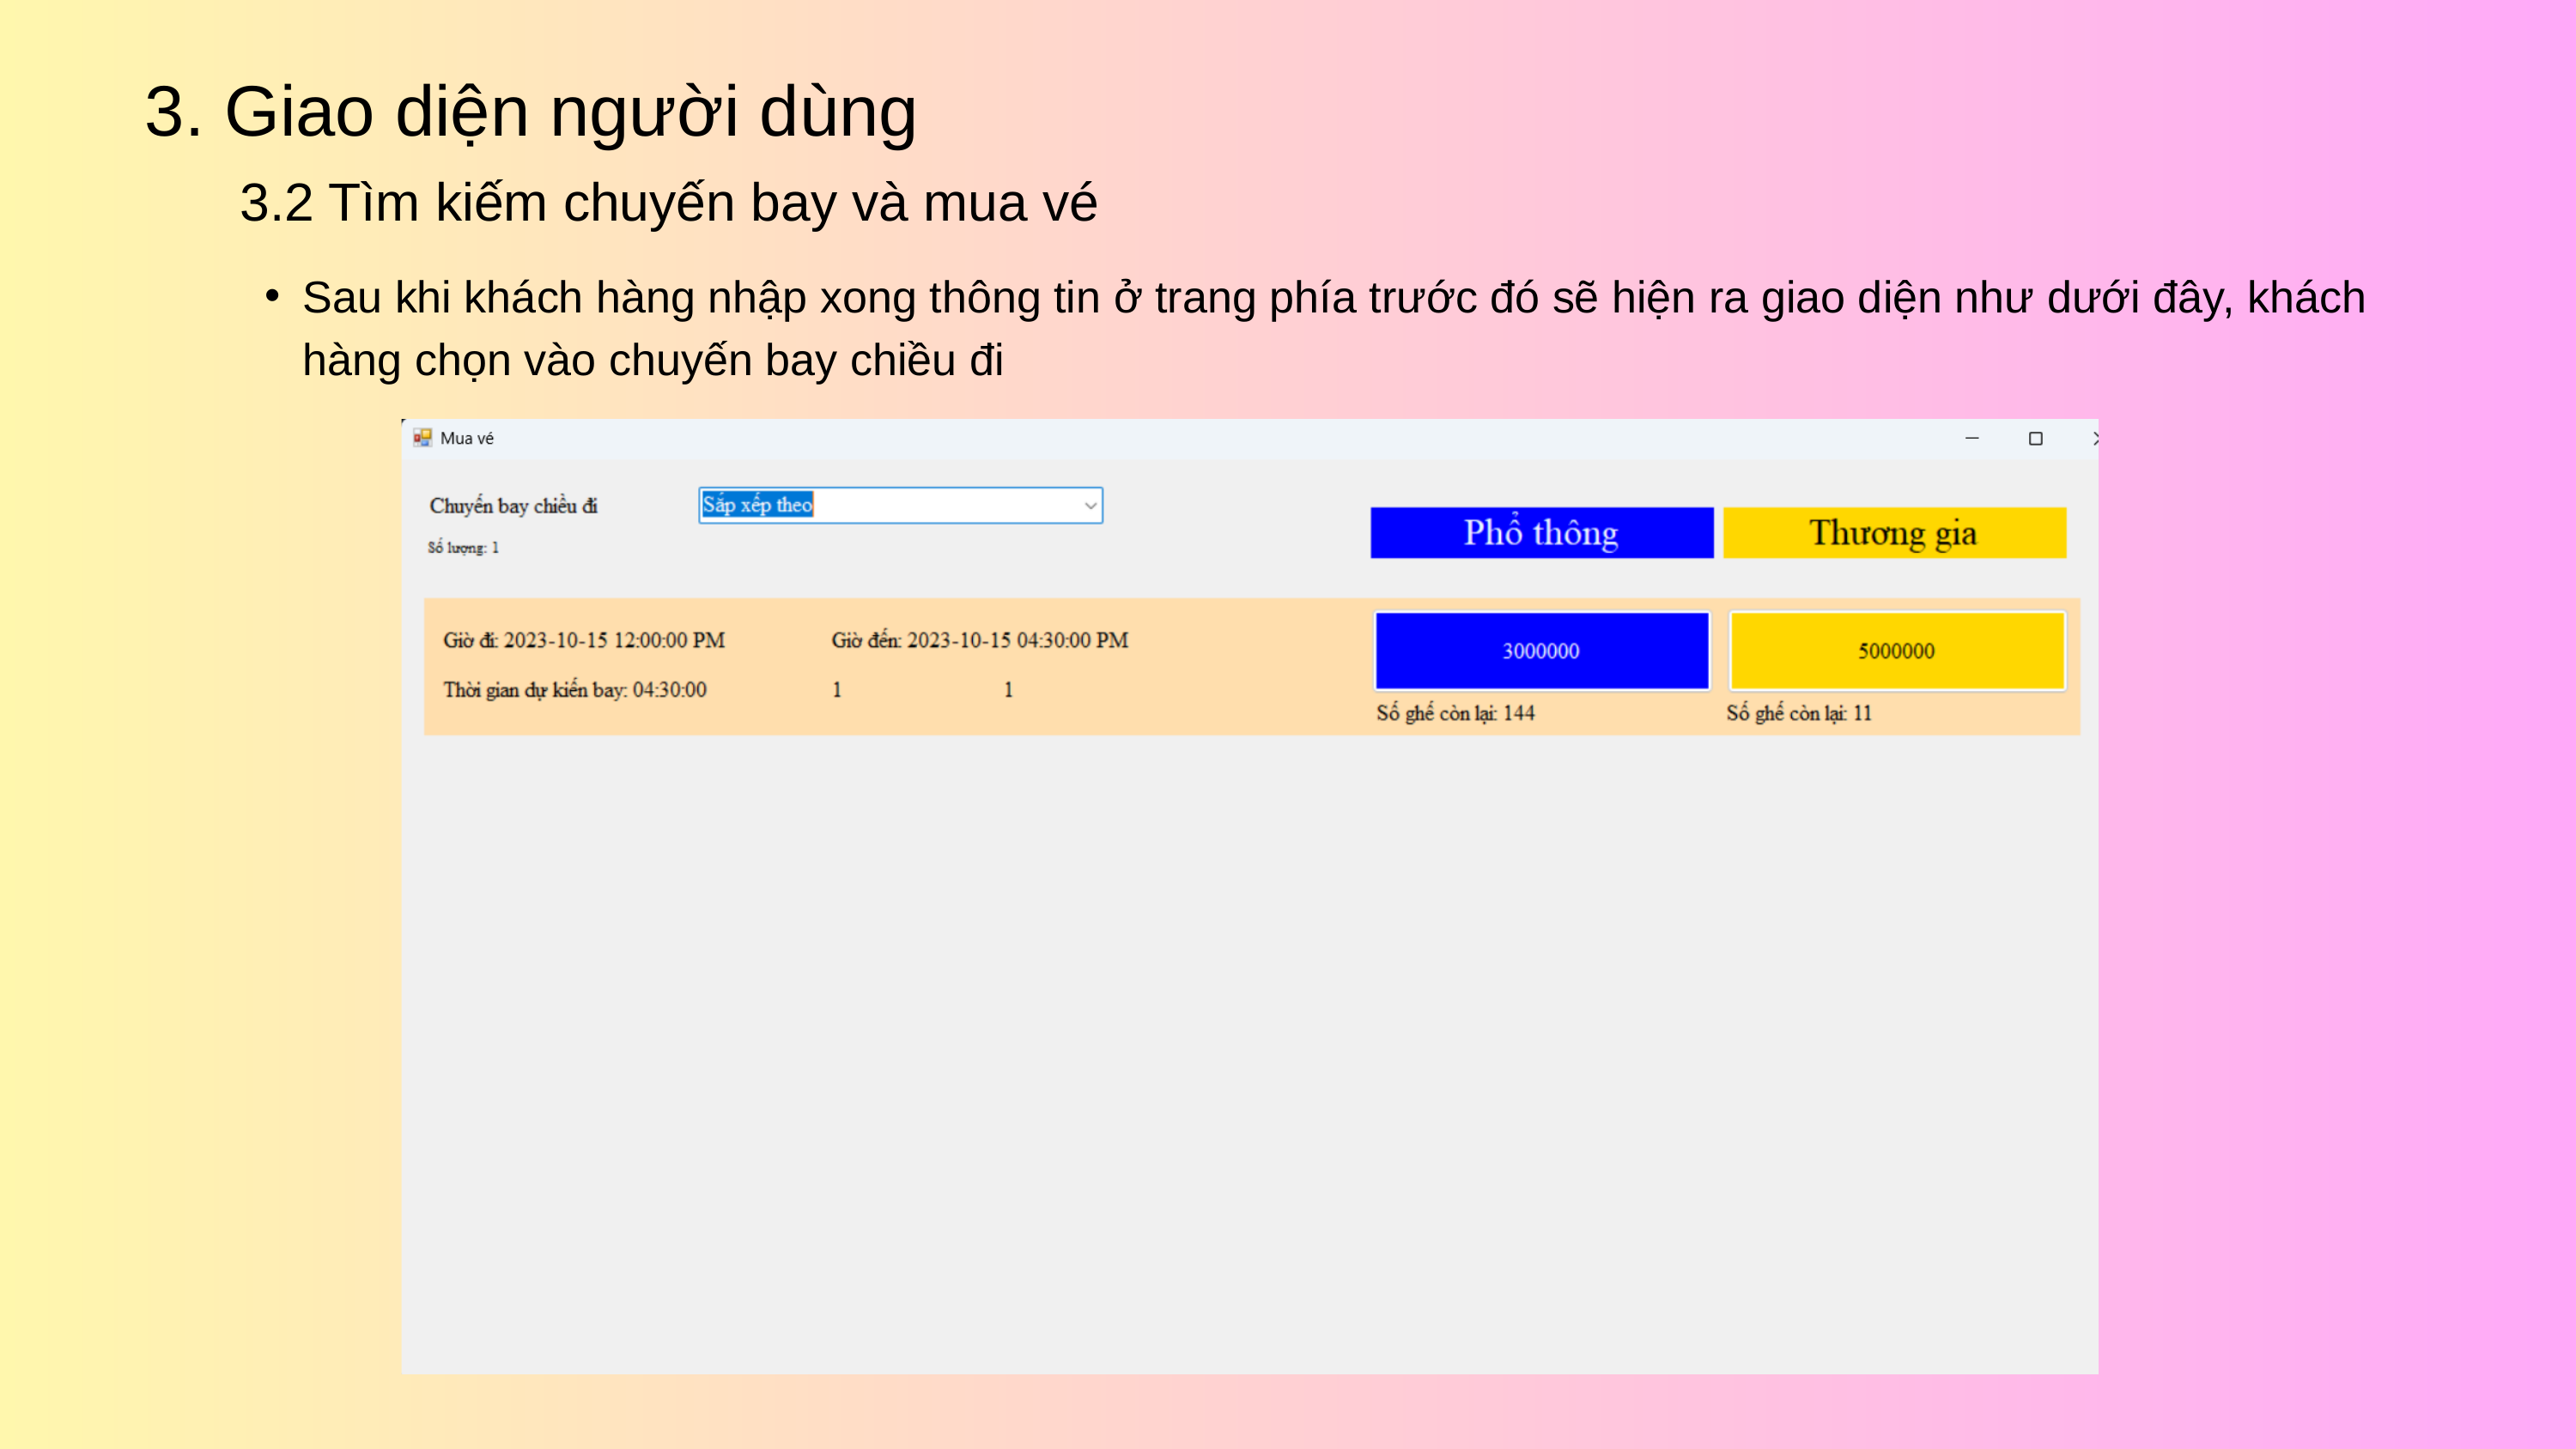

3. Giao diện người dùng
3.2 Tìm kiếm chuyến bay và mua vé
Sau khi khách hàng nhập xong thông tin ở trang phía trước đó sẽ hiện ra giao diện như dưới đây, khách hàng chọn vào chuyến bay chiều đi